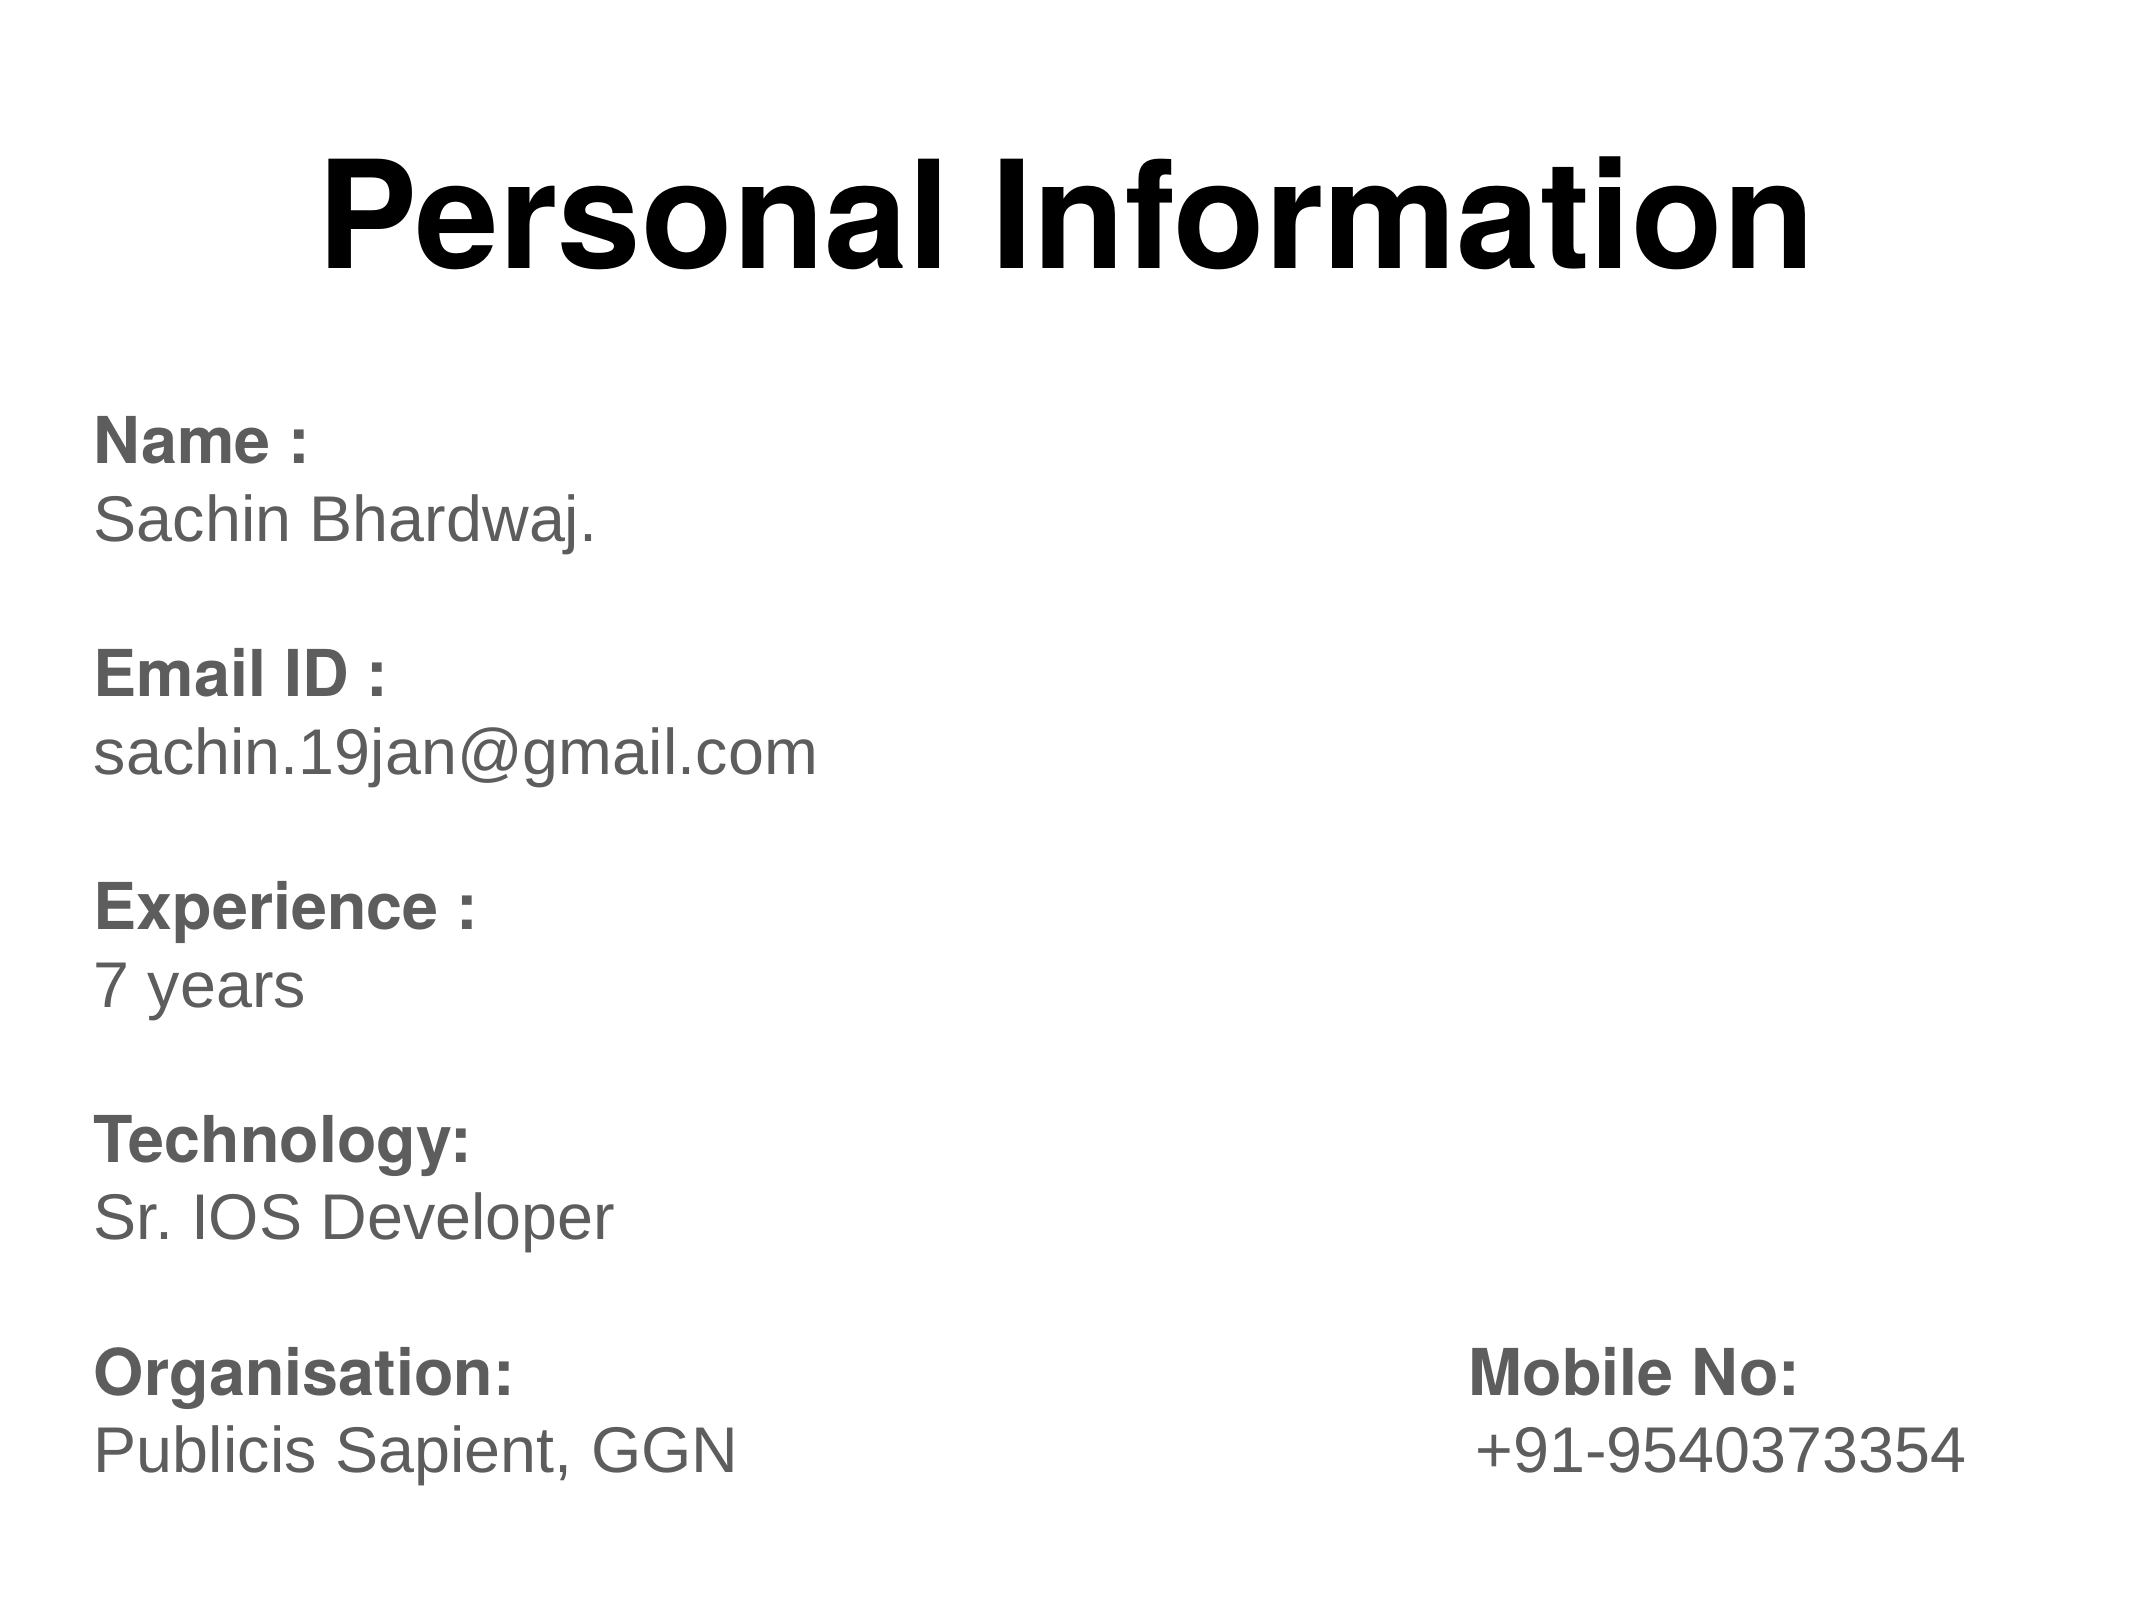

# Personal Information
Name :
Sachin Bhardwaj.

Email ID :
sachin.19jan@gmail.com

Experience :
7 years

Technology:
Sr. IOS Developer

Organisation:                                                     Mobile No:
Publicis Sapient, GGN                                         +91-9540373354